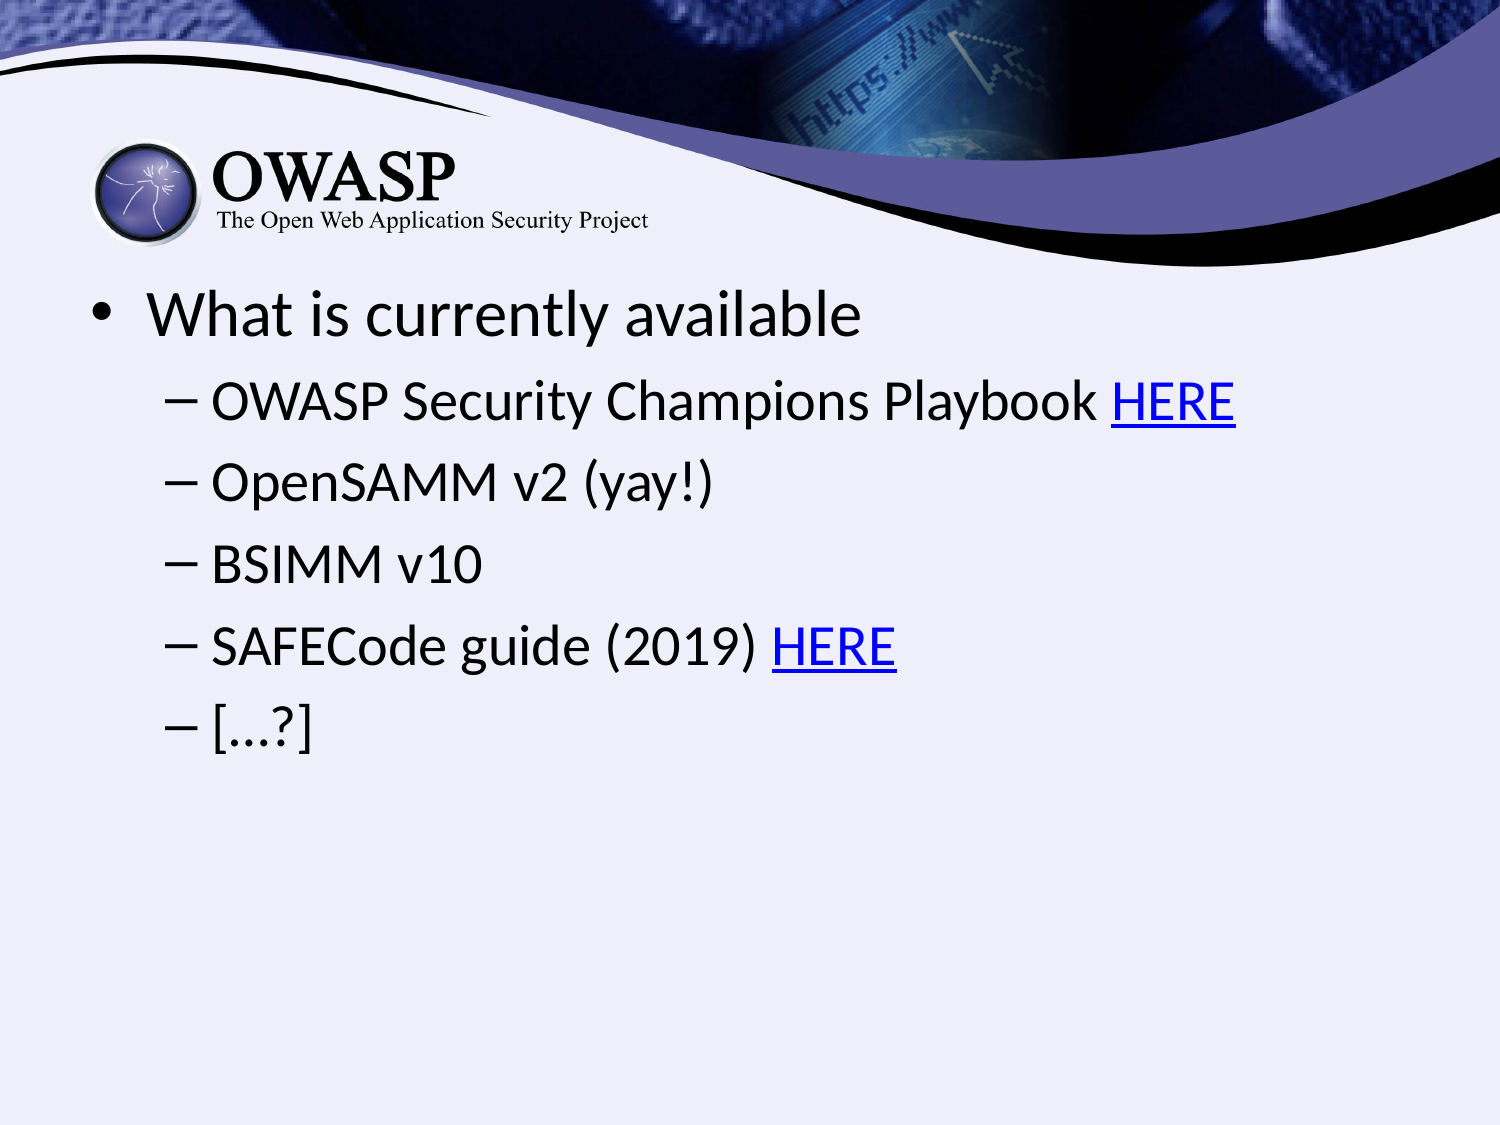

What is currently available
OWASP Security Champions Playbook HERE
OpenSAMM v2 (yay!)
BSIMM v10
SAFECode guide (2019) HERE
[…?]